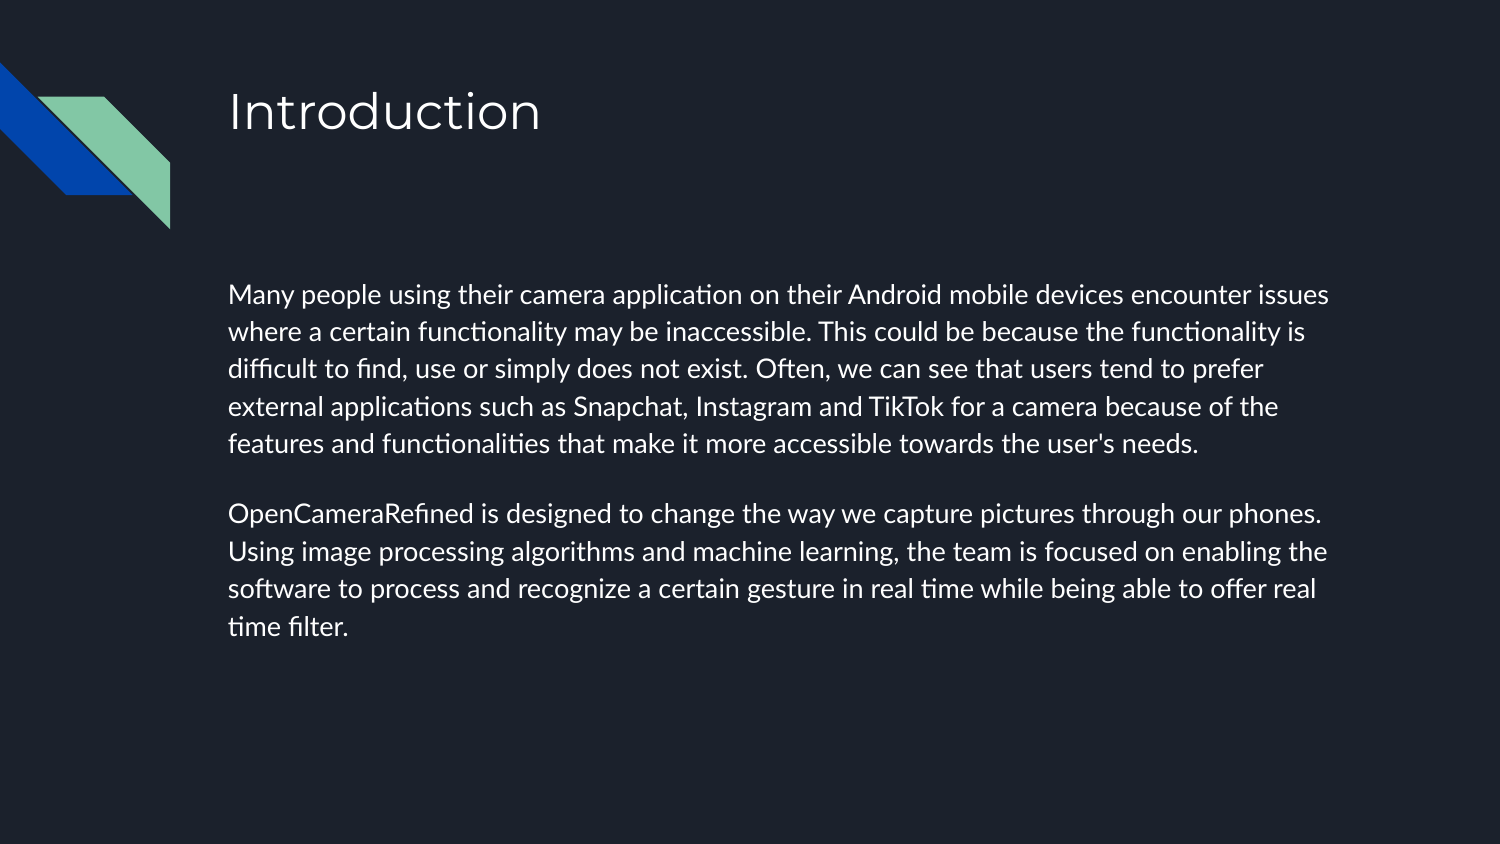

# Introduction
Many people using their camera application on their Android mobile devices encounter issues where a certain functionality may be inaccessible. This could be because the functionality is difficult to find, use or simply does not exist. Often, we can see that users tend to prefer external applications such as Snapchat, Instagram and TikTok for a camera because of the features and functionalities that make it more accessible towards the user's needs.
OpenCameraRefined is designed to change the way we capture pictures through our phones. Using image processing algorithms and machine learning, the team is focused on enabling the software to process and recognize a certain gesture in real time while being able to offer real time filter.